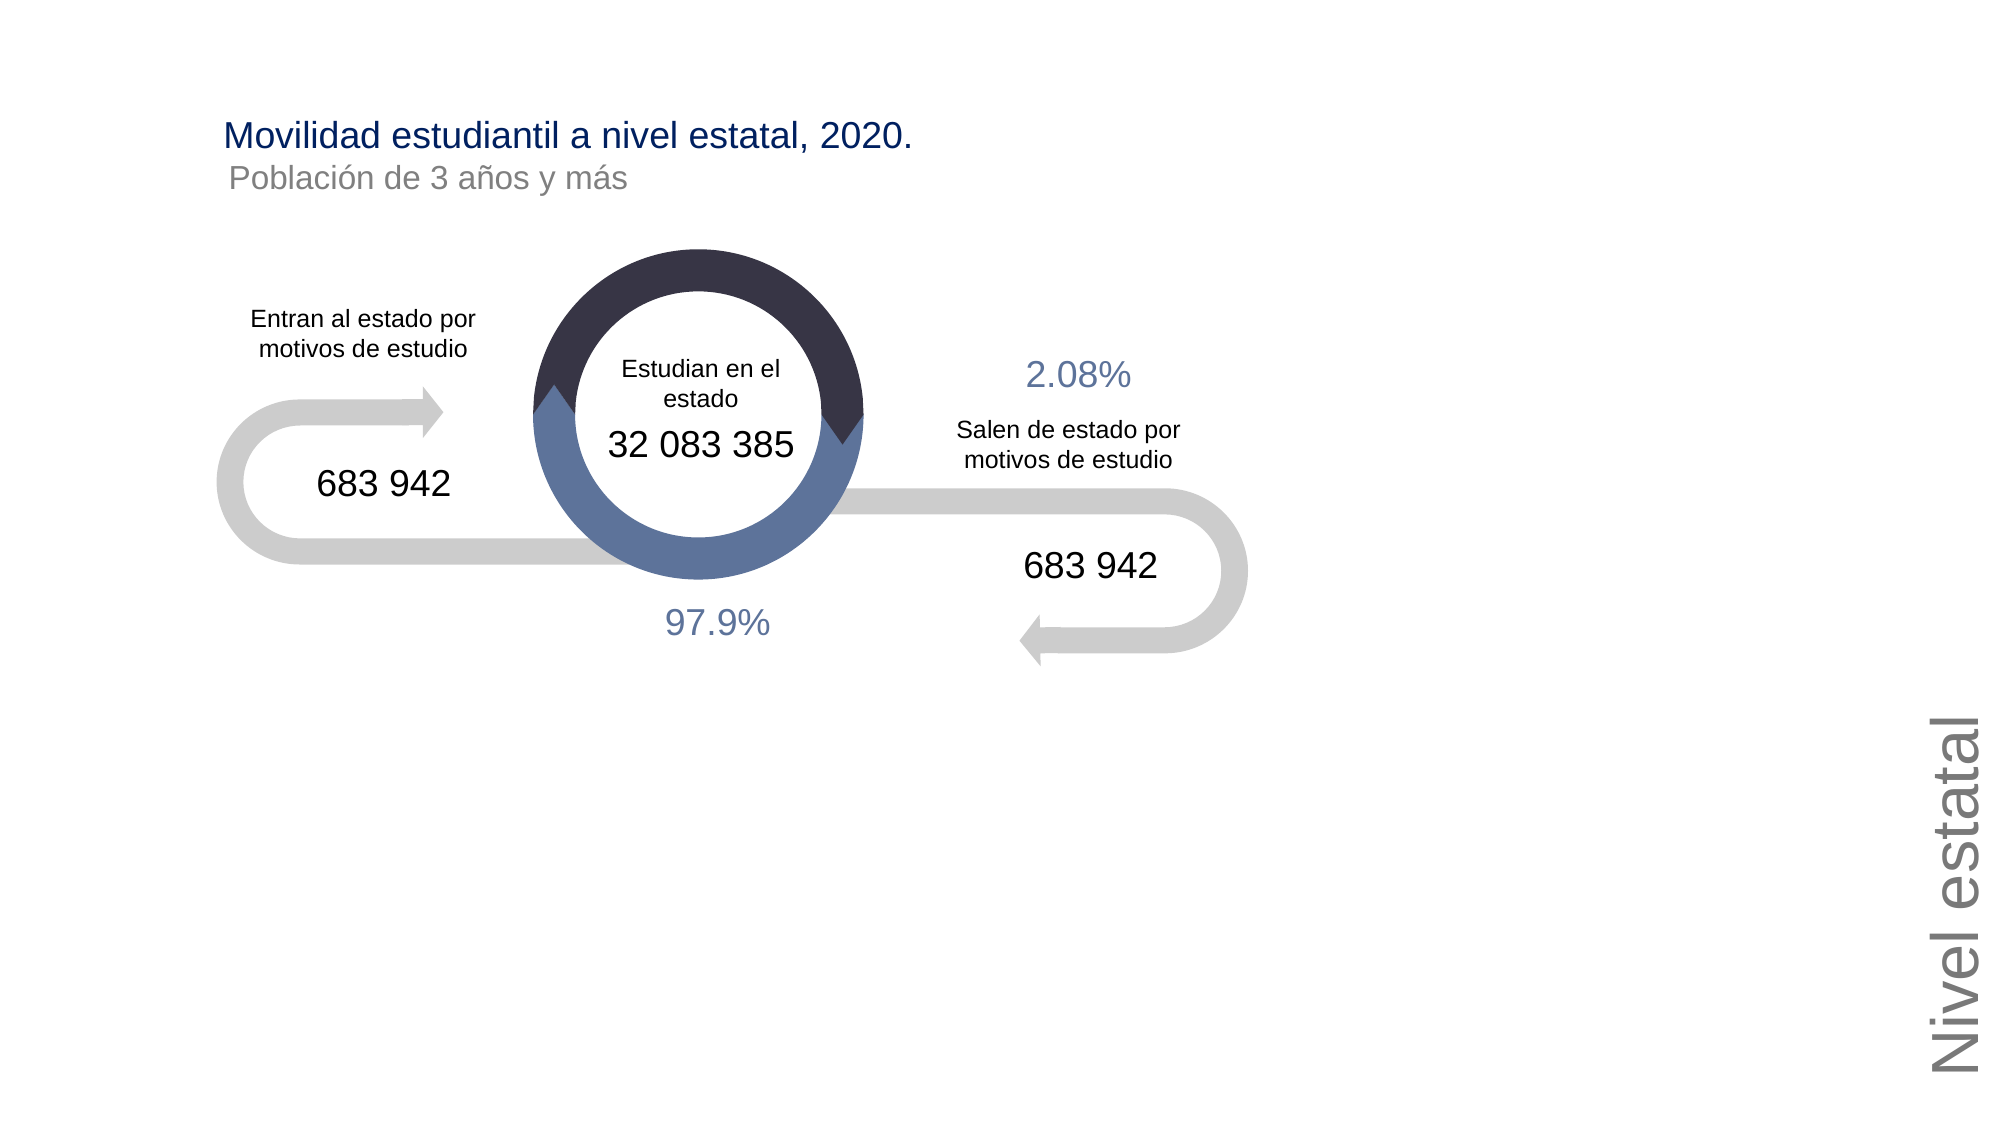

Movilidad estudiantil a nivel estatal, 2020.
Población de 3 años y más

Entran al estado por motivos de estudio
2.08%
Estudian en el estado

Salen de estado por motivos de estudio
32 083 385
683 942

683 942
97.9%

Nivel estatal